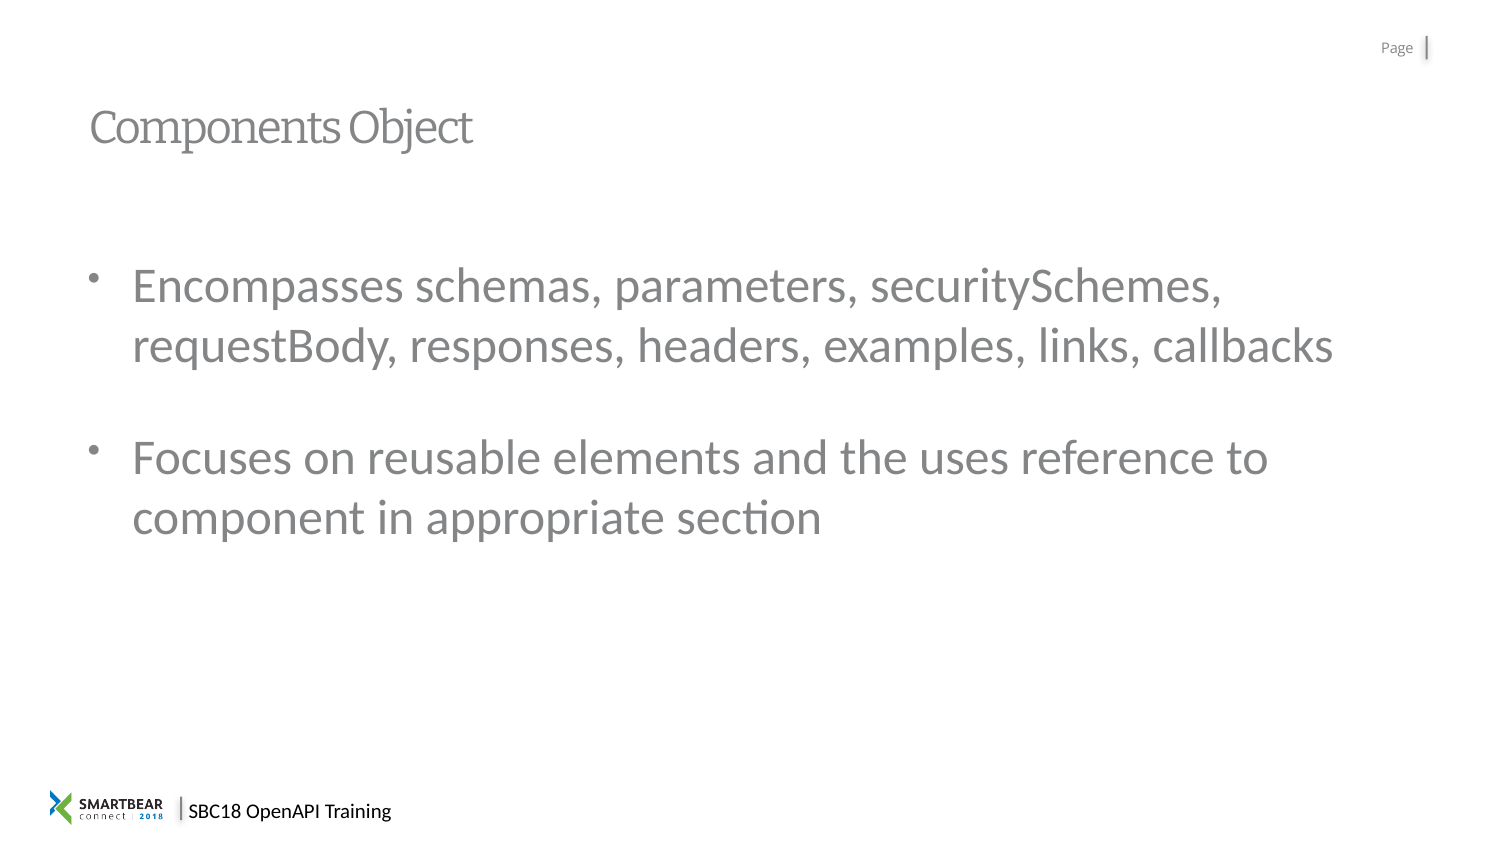

# Components Object
Encompasses schemas, parameters, securitySchemes, requestBody, responses, headers, examples, links, callbacks
Focuses on reusable elements and the uses reference to component in appropriate section
SBC18 OpenAPI Training